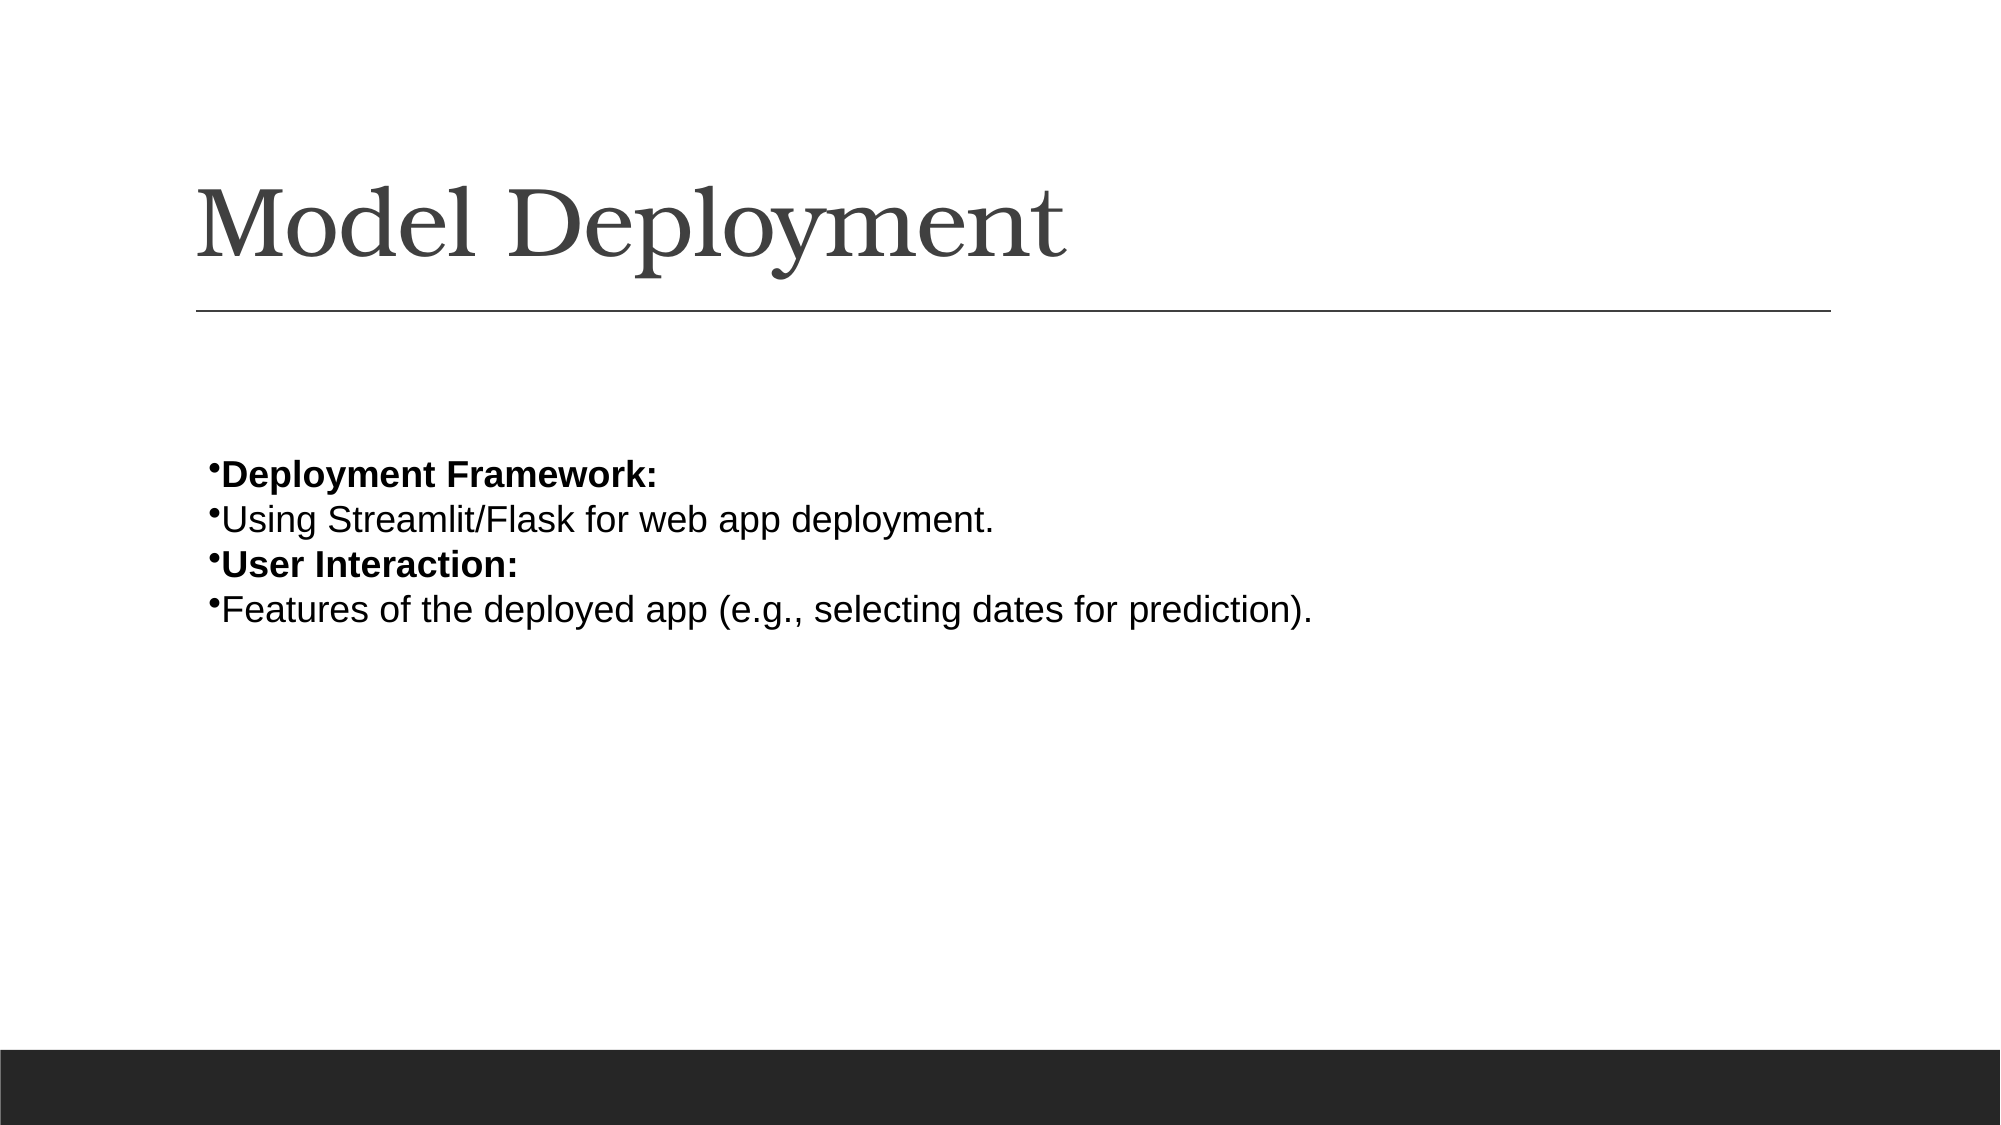

# Model Deployment
Deployment Framework:
Using Streamlit/Flask for web app deployment.
User Interaction:
Features of the deployed app (e.g., selecting dates for prediction).